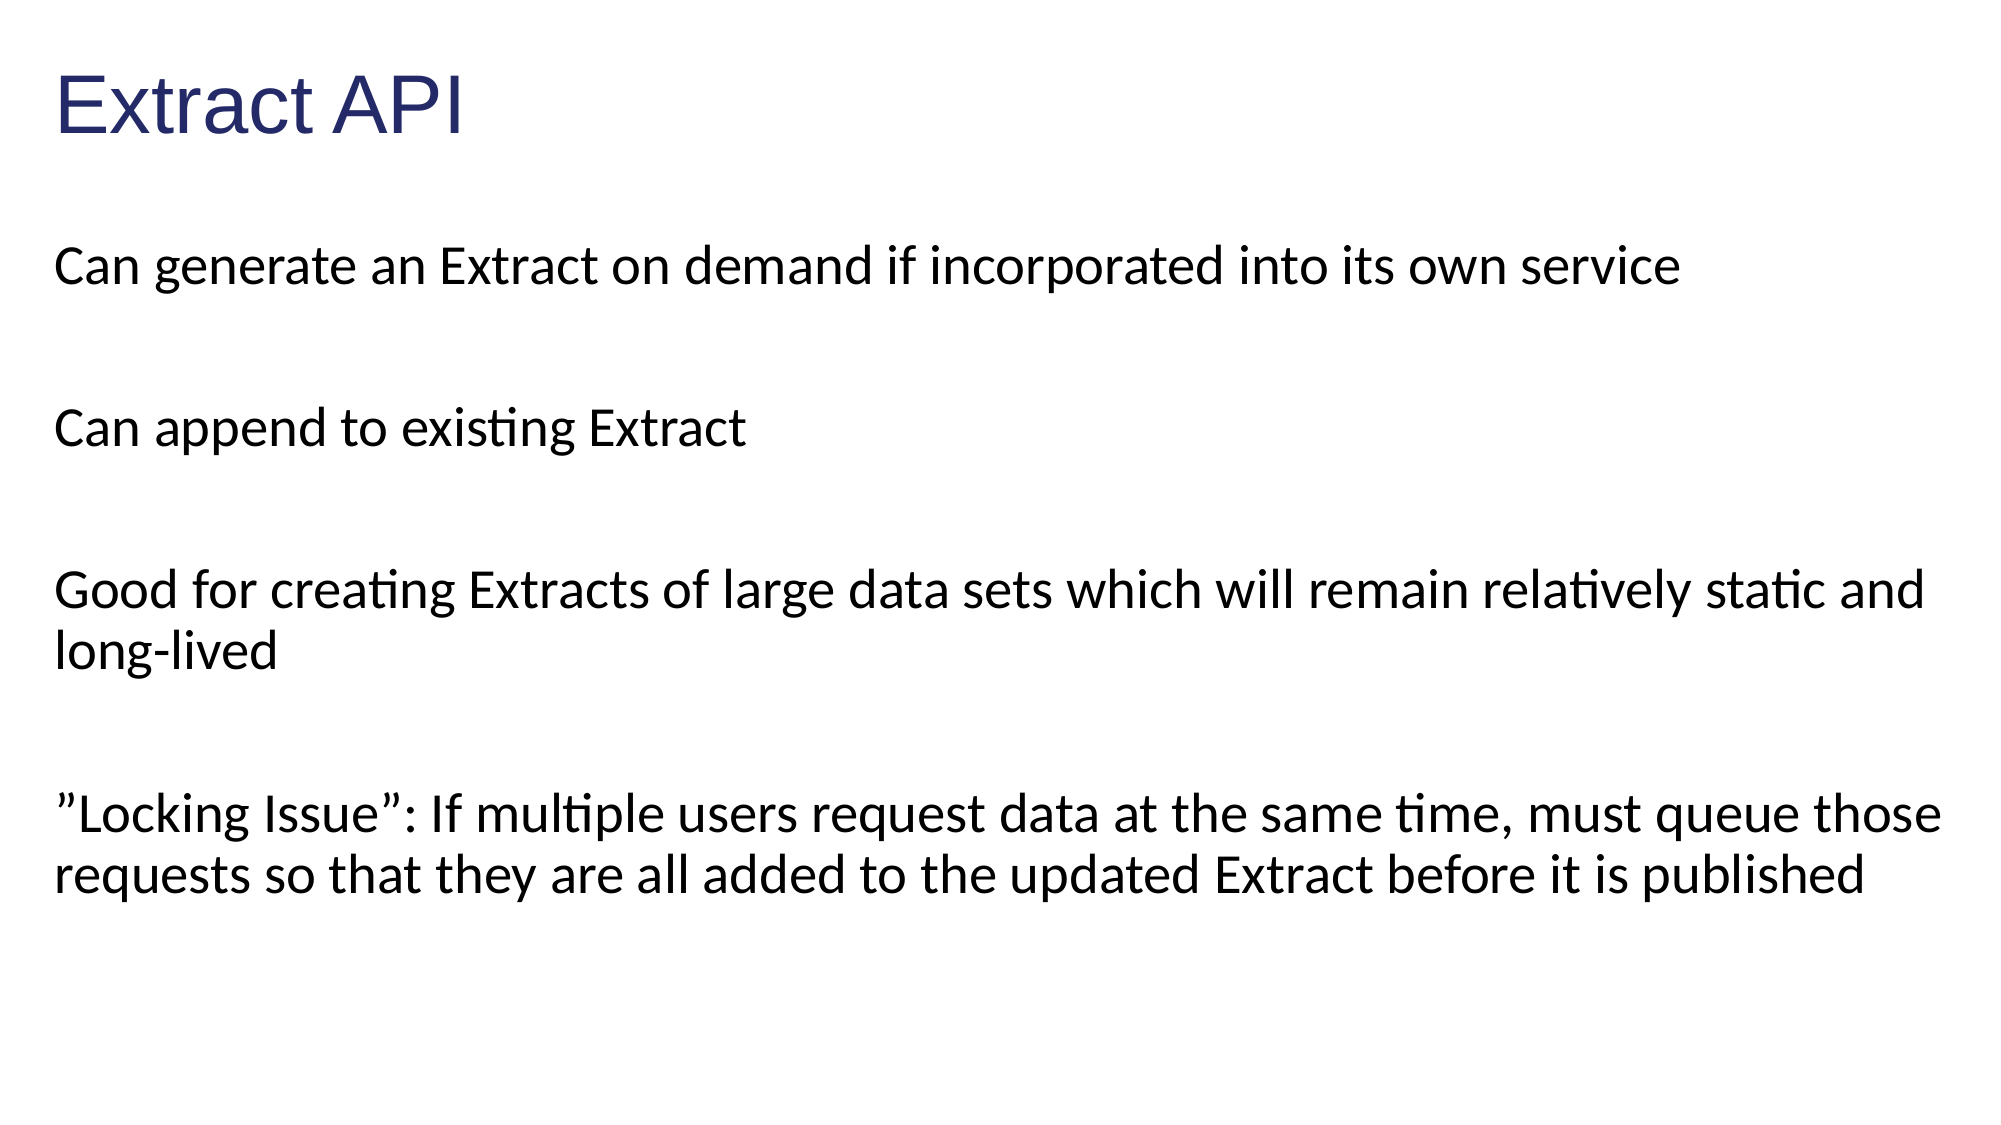

# Extract API
Can generate an Extract on demand if incorporated into its own service

Can append to existing Extract

Good for creating Extracts of large data sets which will remain relatively static and long-lived

”Locking Issue”: If multiple users request data at the same time, must queue those requests so that they are all added to the updated Extract before it is published